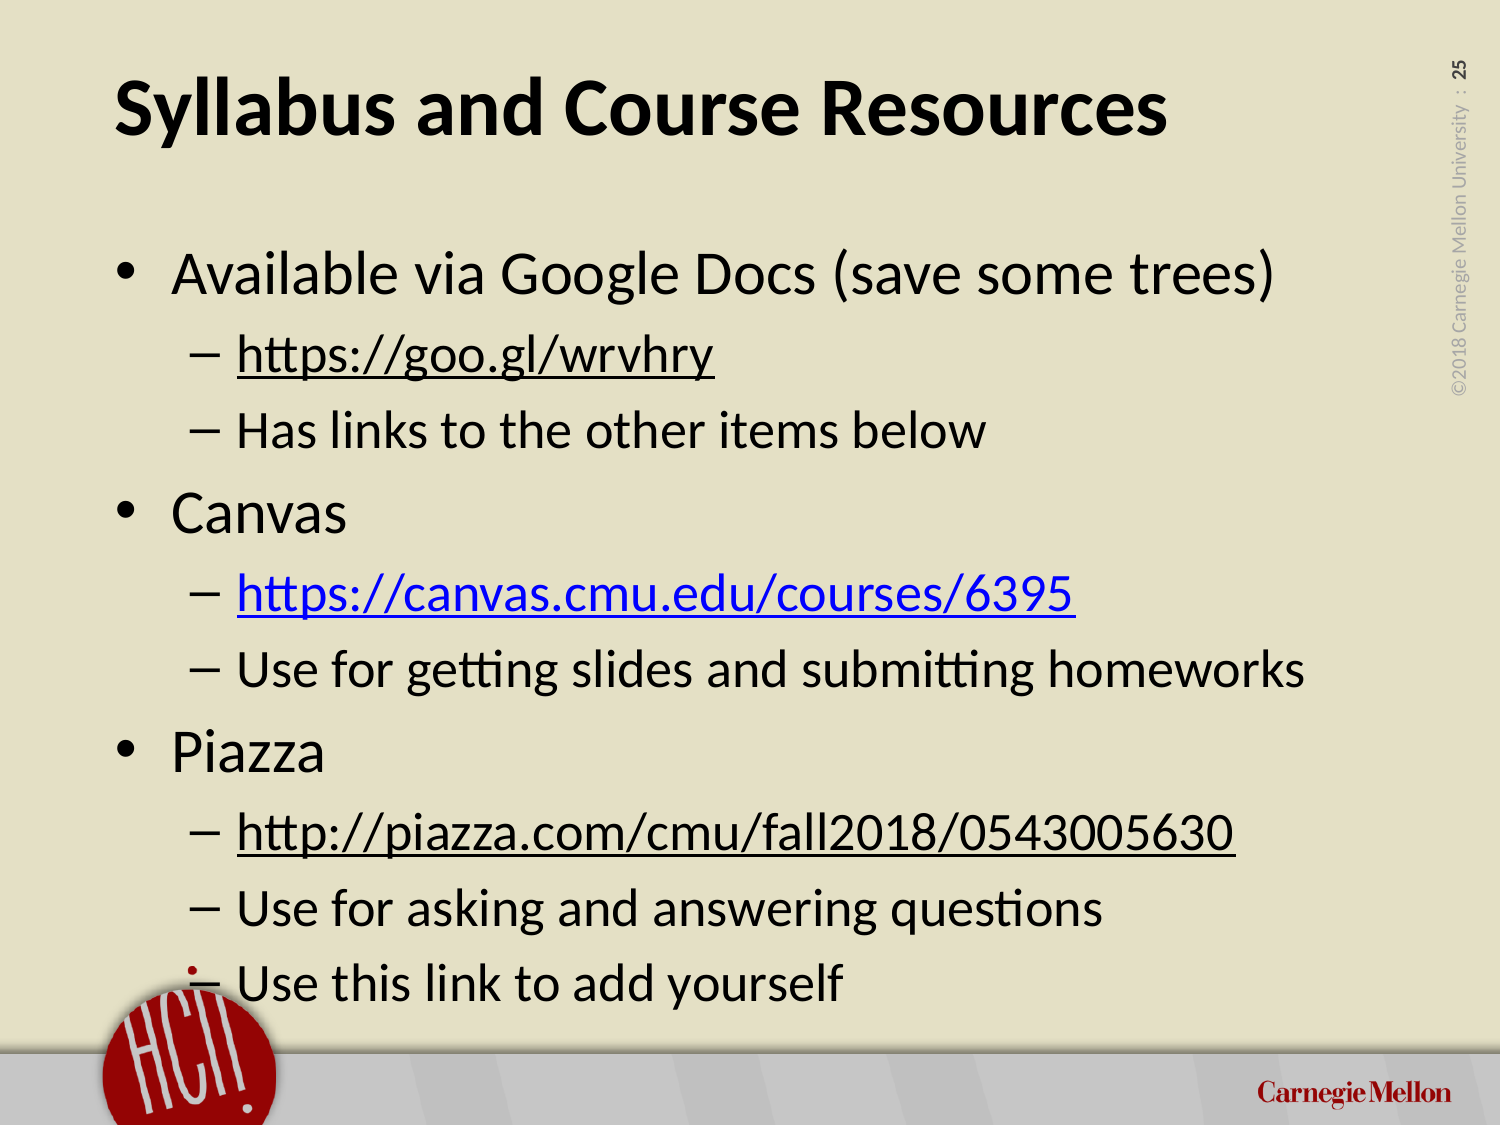

# Syllabus and Course Resources
Available via Google Docs (save some trees)
https://goo.gl/wrvhry
Has links to the other items below
Canvas
https://canvas.cmu.edu/courses/6395
Use for getting slides and submitting homeworks
Piazza
http://piazza.com/cmu/fall2018/0543005630
Use for asking and answering questions
Use this link to add yourself

Update this each semester